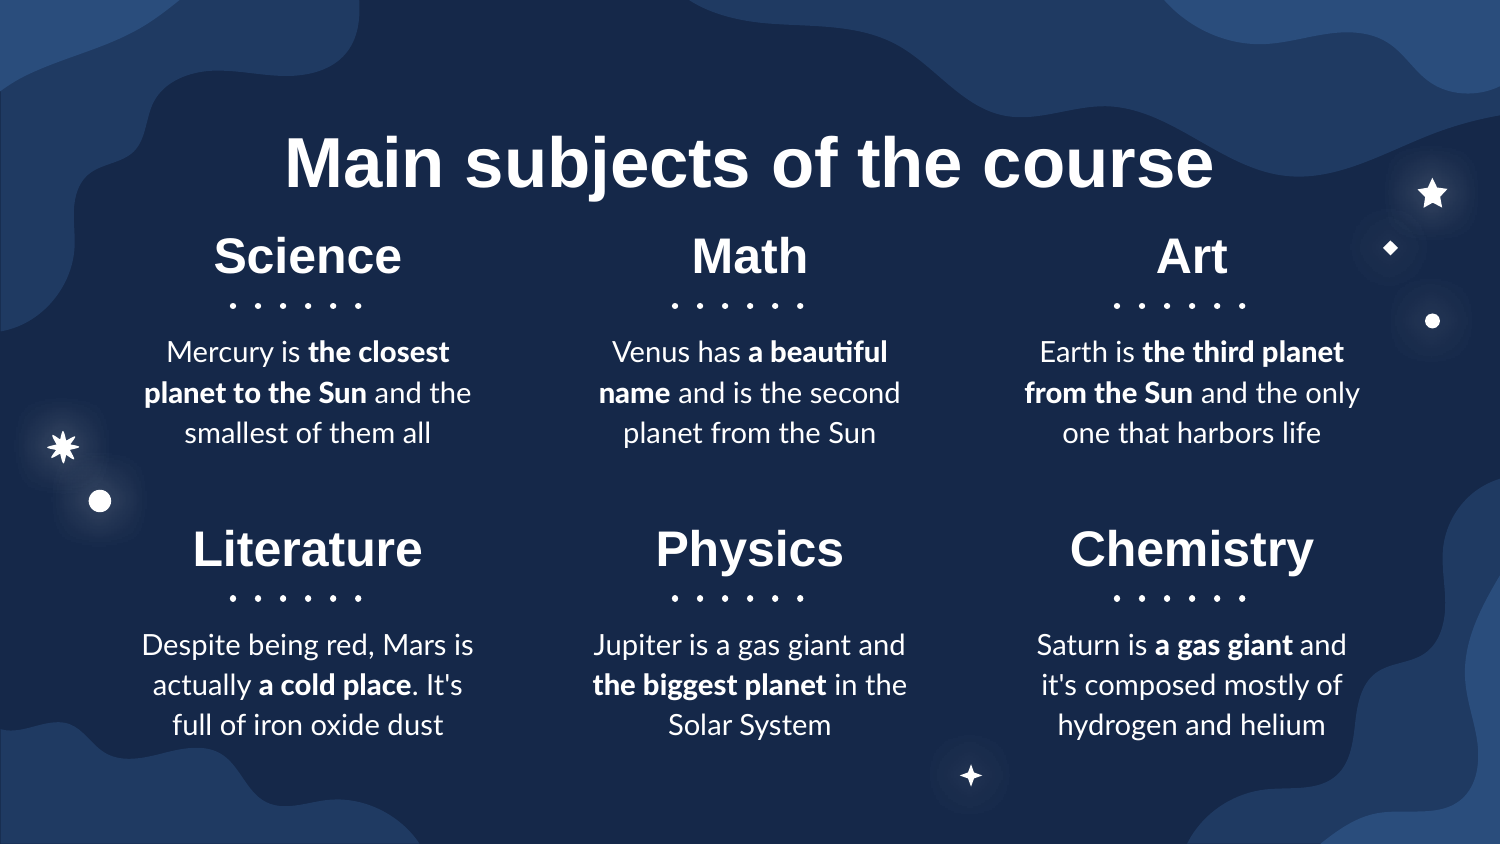

# Main subjects of the course

Science
Math
Art

Mercury is the closest planet to the Sun and the smallest of them all
Venus has a beautiful name and is the second planet from the Sun
Earth is the third planet from the Sun and the only one that harbors life

Literature
Physics
Chemistry
Despite being red, Mars is actually a cold place. It's full of iron oxide dust
Jupiter is a gas giant and the biggest planet in the Solar System
Saturn is a gas giant and it's composed mostly of hydrogen and helium